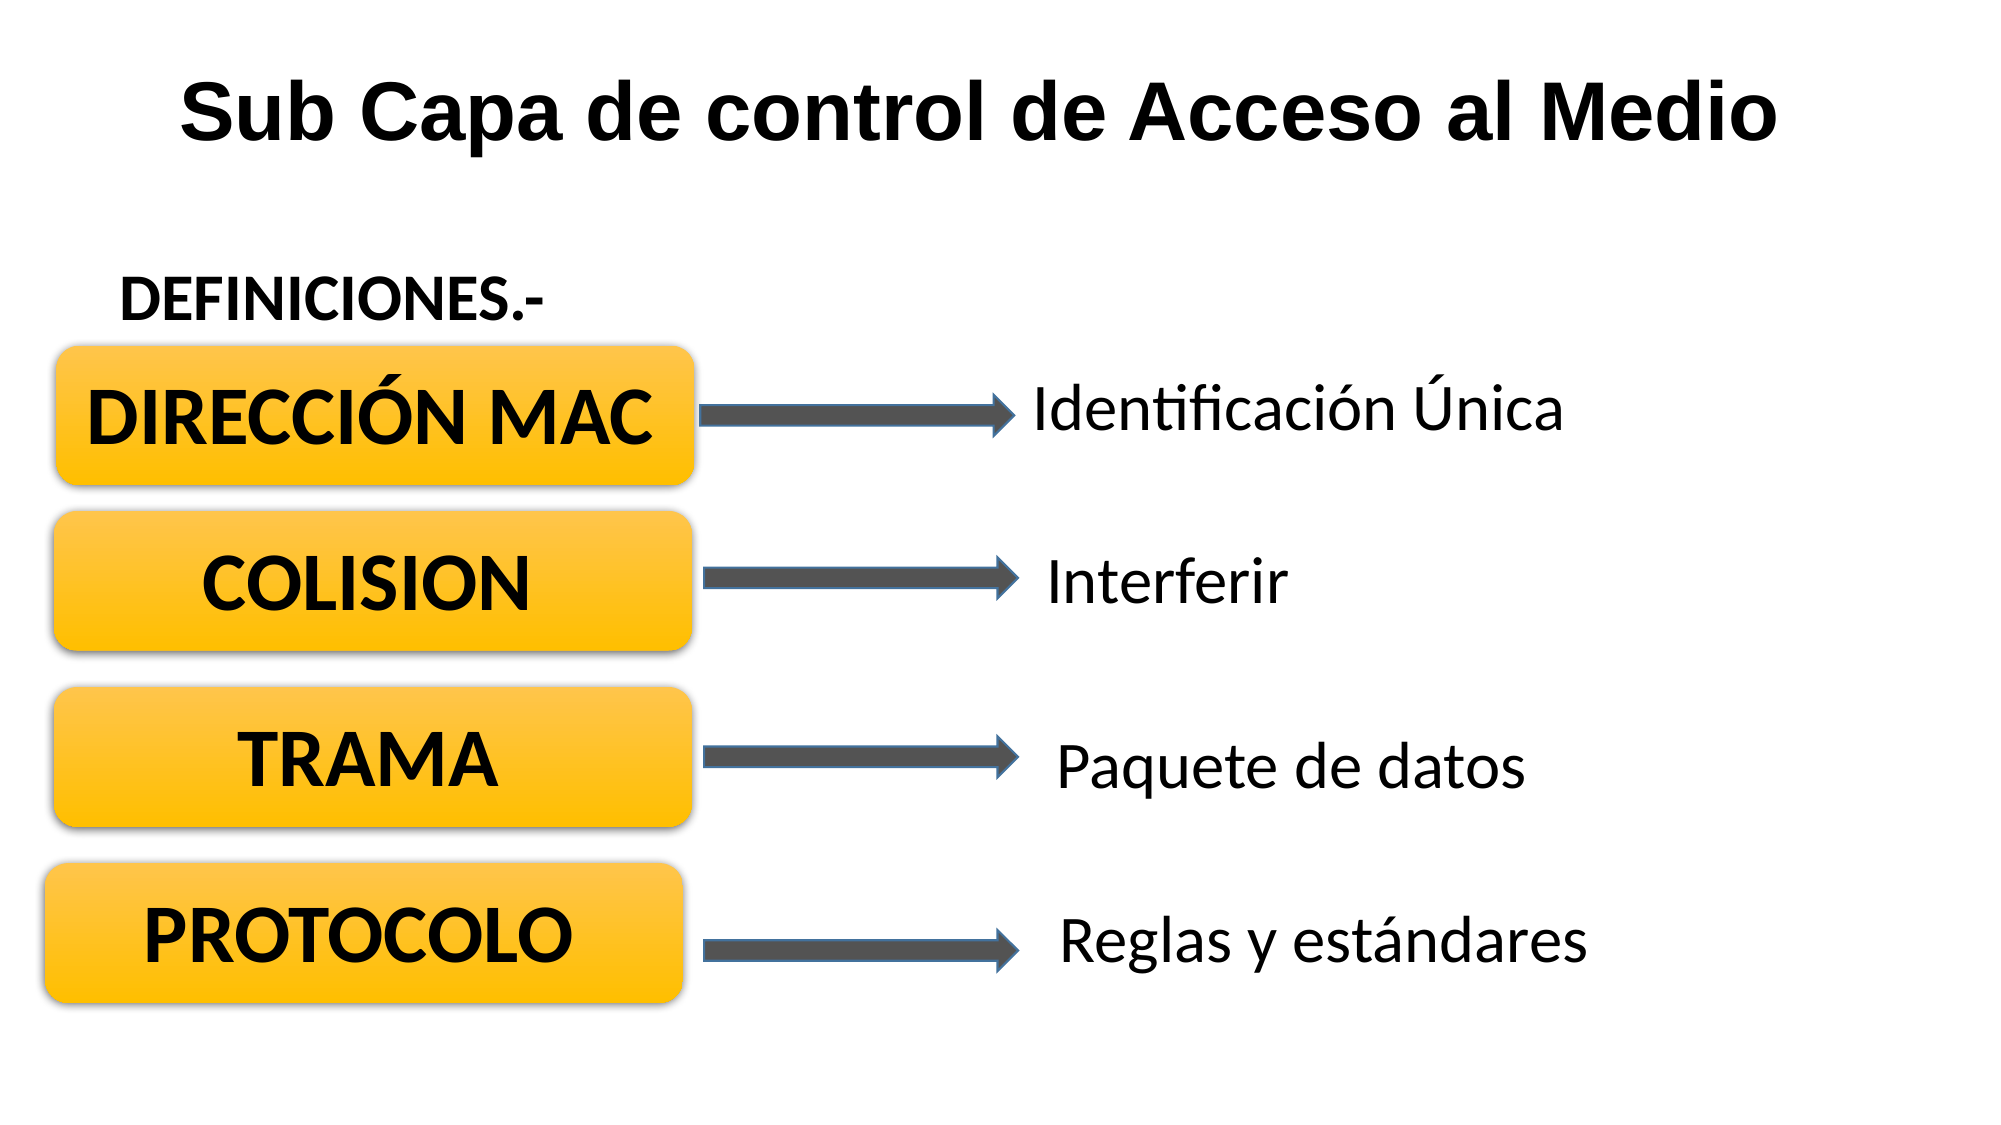

Sub Capa de control de Acceso al Medio
DEFINICIONES.-

DIRECCIÓN MAC
Identificación Única

COLISION
Interferir

TRAMA
Paquete de datos

PROTOCOLO
Reglas y estándares